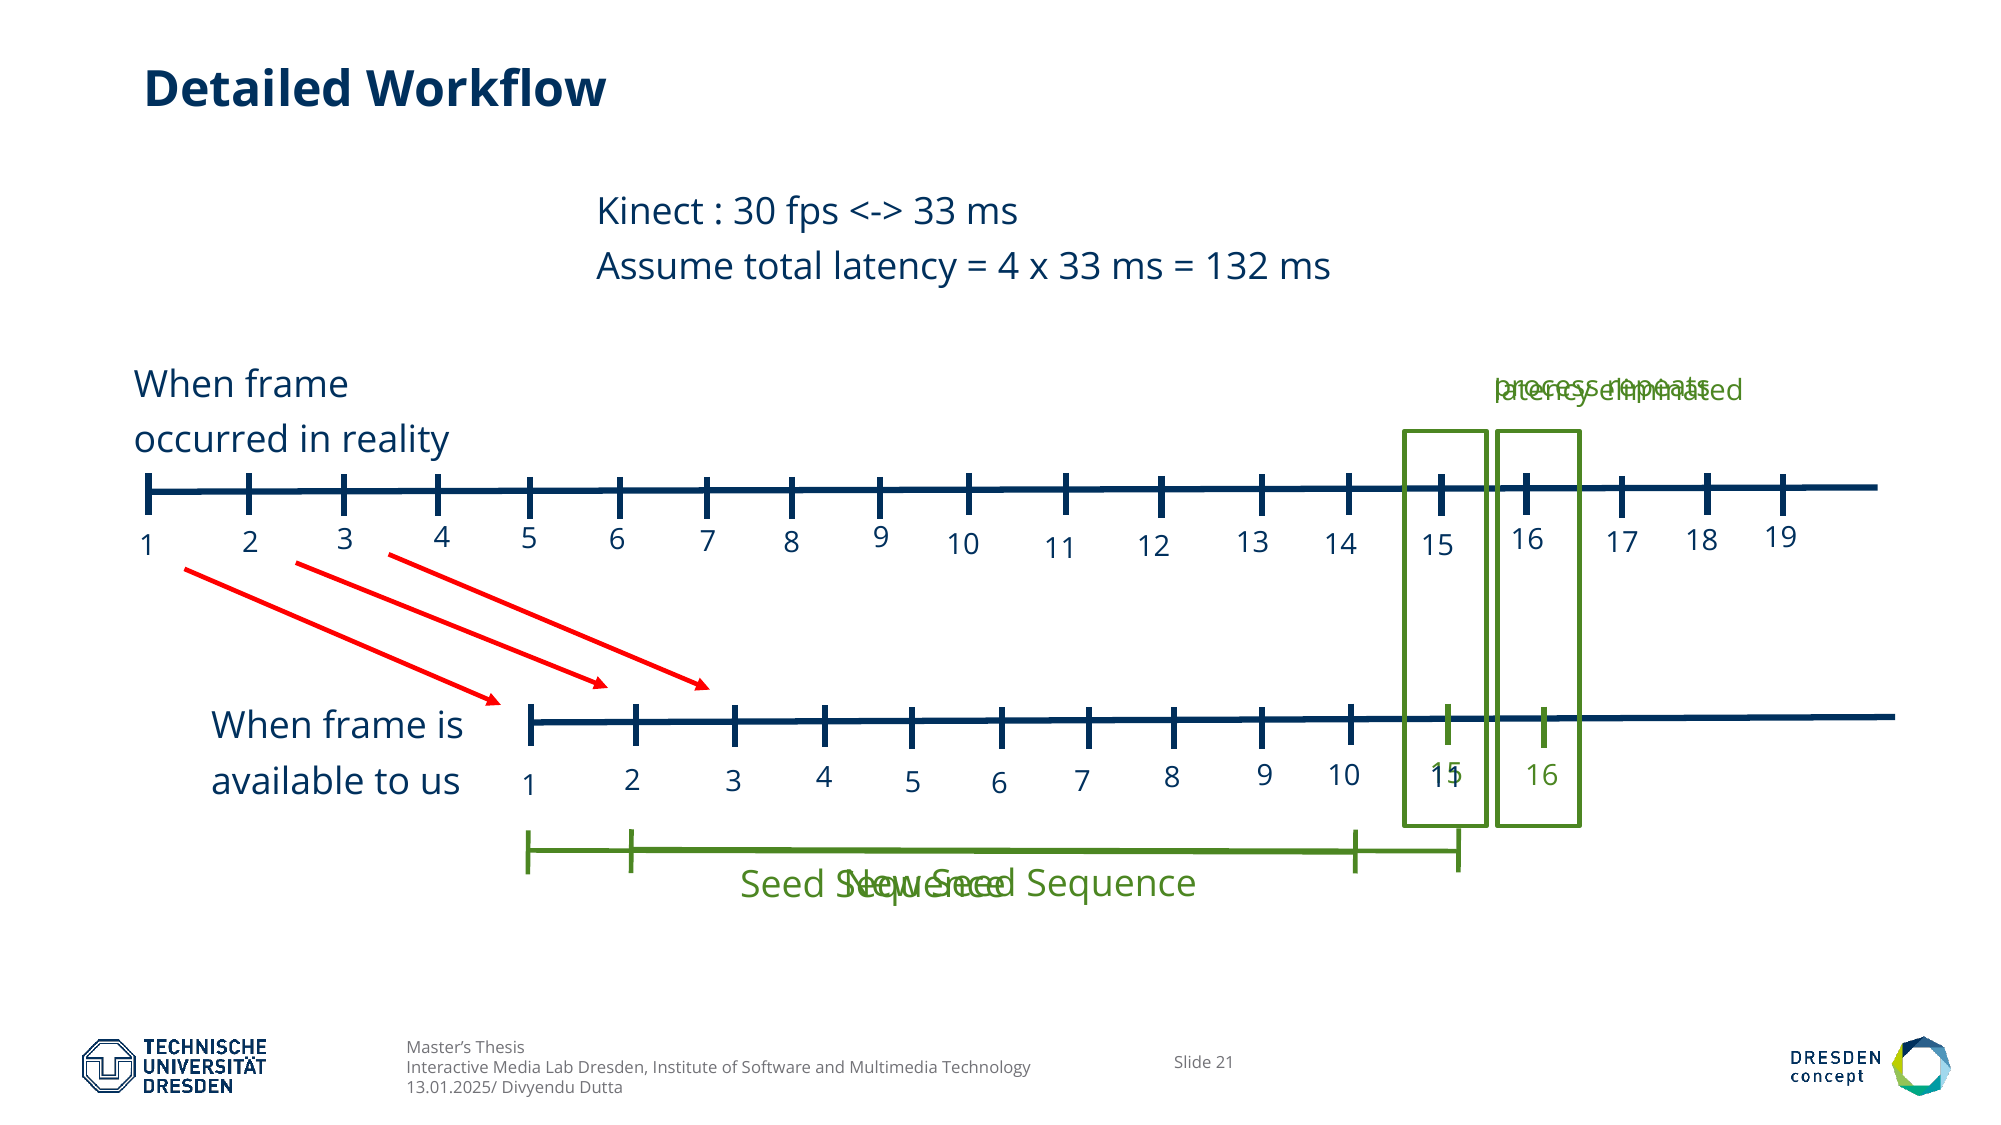

# Detailed Workflow

Kinect : 30 fps <-> 33 ms
Assume total latency = 4 x 33 ms = 132 ms
When frame
occurred in reality
process repeats
latency eliminated

4
19
9
5
16
6
3
18
7
8
17
13
2
14
10
1
15
12
11
When frame is
available to us
15
16
9
10
11
8
4
2
3
7
5
6
1
New Seed Sequence
Seed Sequence